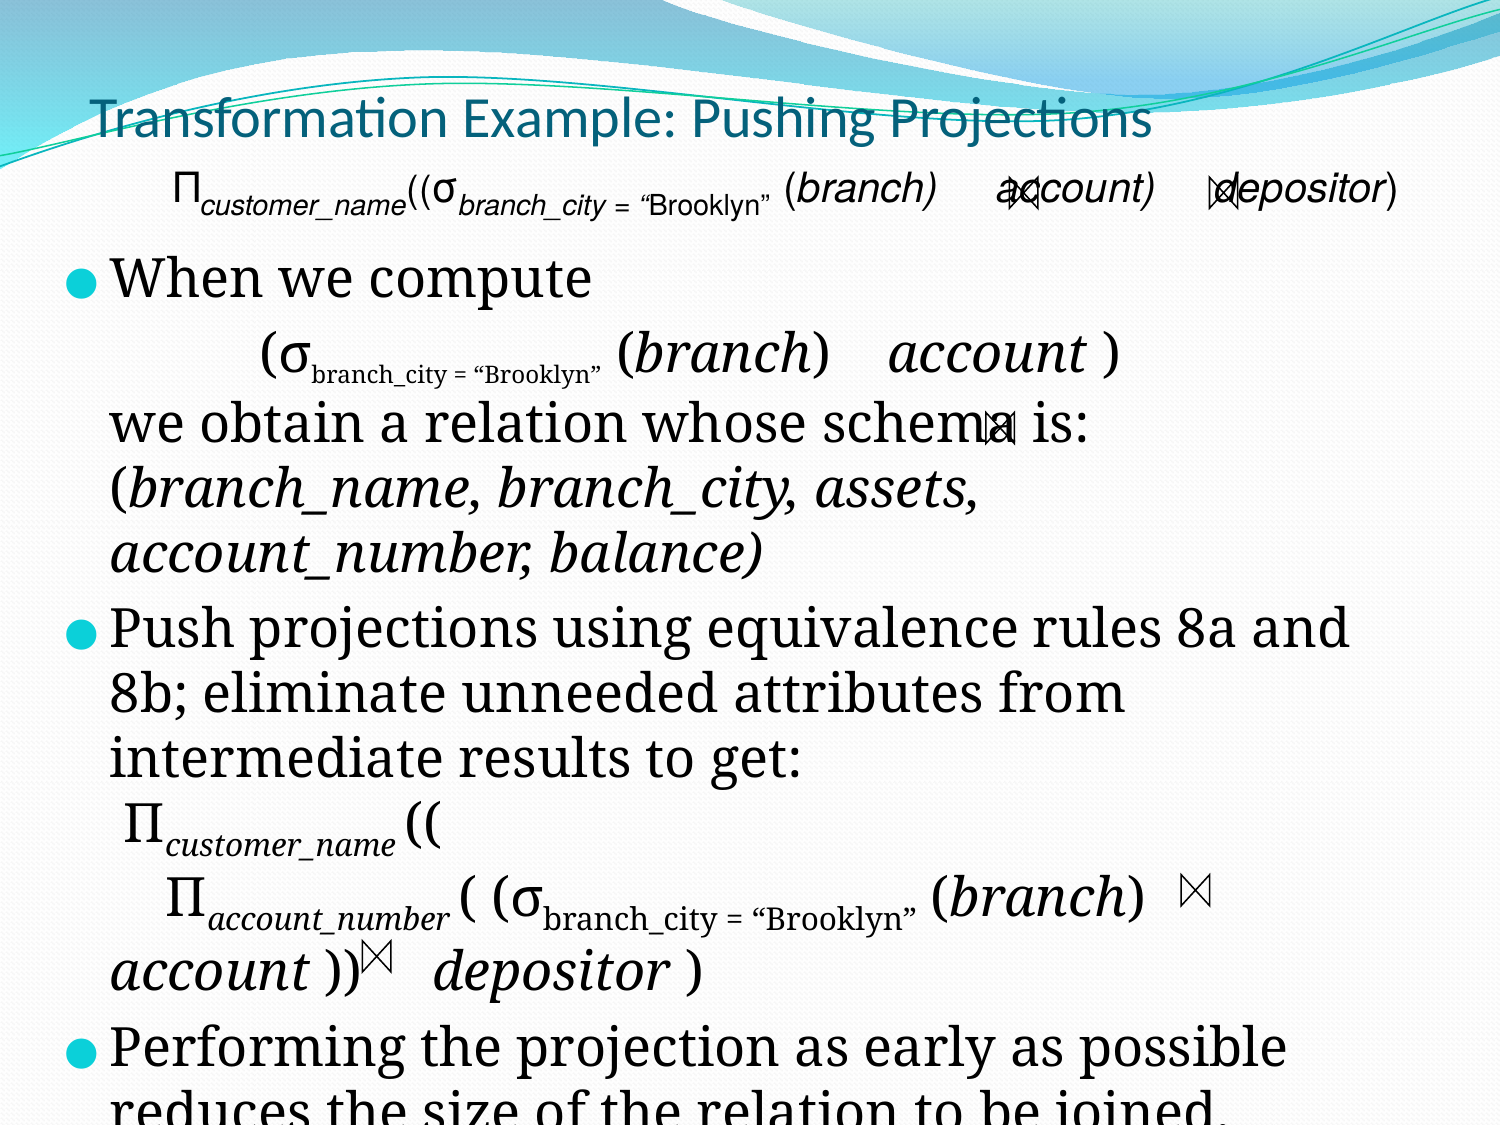

# Transformation Example: Pushing Projections
Πcustomer_name((σbranch_city = “Brooklyn”  (branch)     account)     depositor)

When we compute
		(σbranch_city = “Brooklyn” (branch)    account )
we obtain a relation whose schema is:
(branch_name, branch_city, assets, account_number, balance)
Push projections using equivalence rules 8a and 8b; eliminate unneeded attributes from intermediate results to get:
 Πcustomer_name ((
    Πaccount_number ( (σbranch_city = “Brooklyn” (branch)     account ))     depositor )
Performing the projection as early as possible reduces the size of the relation to be joined.